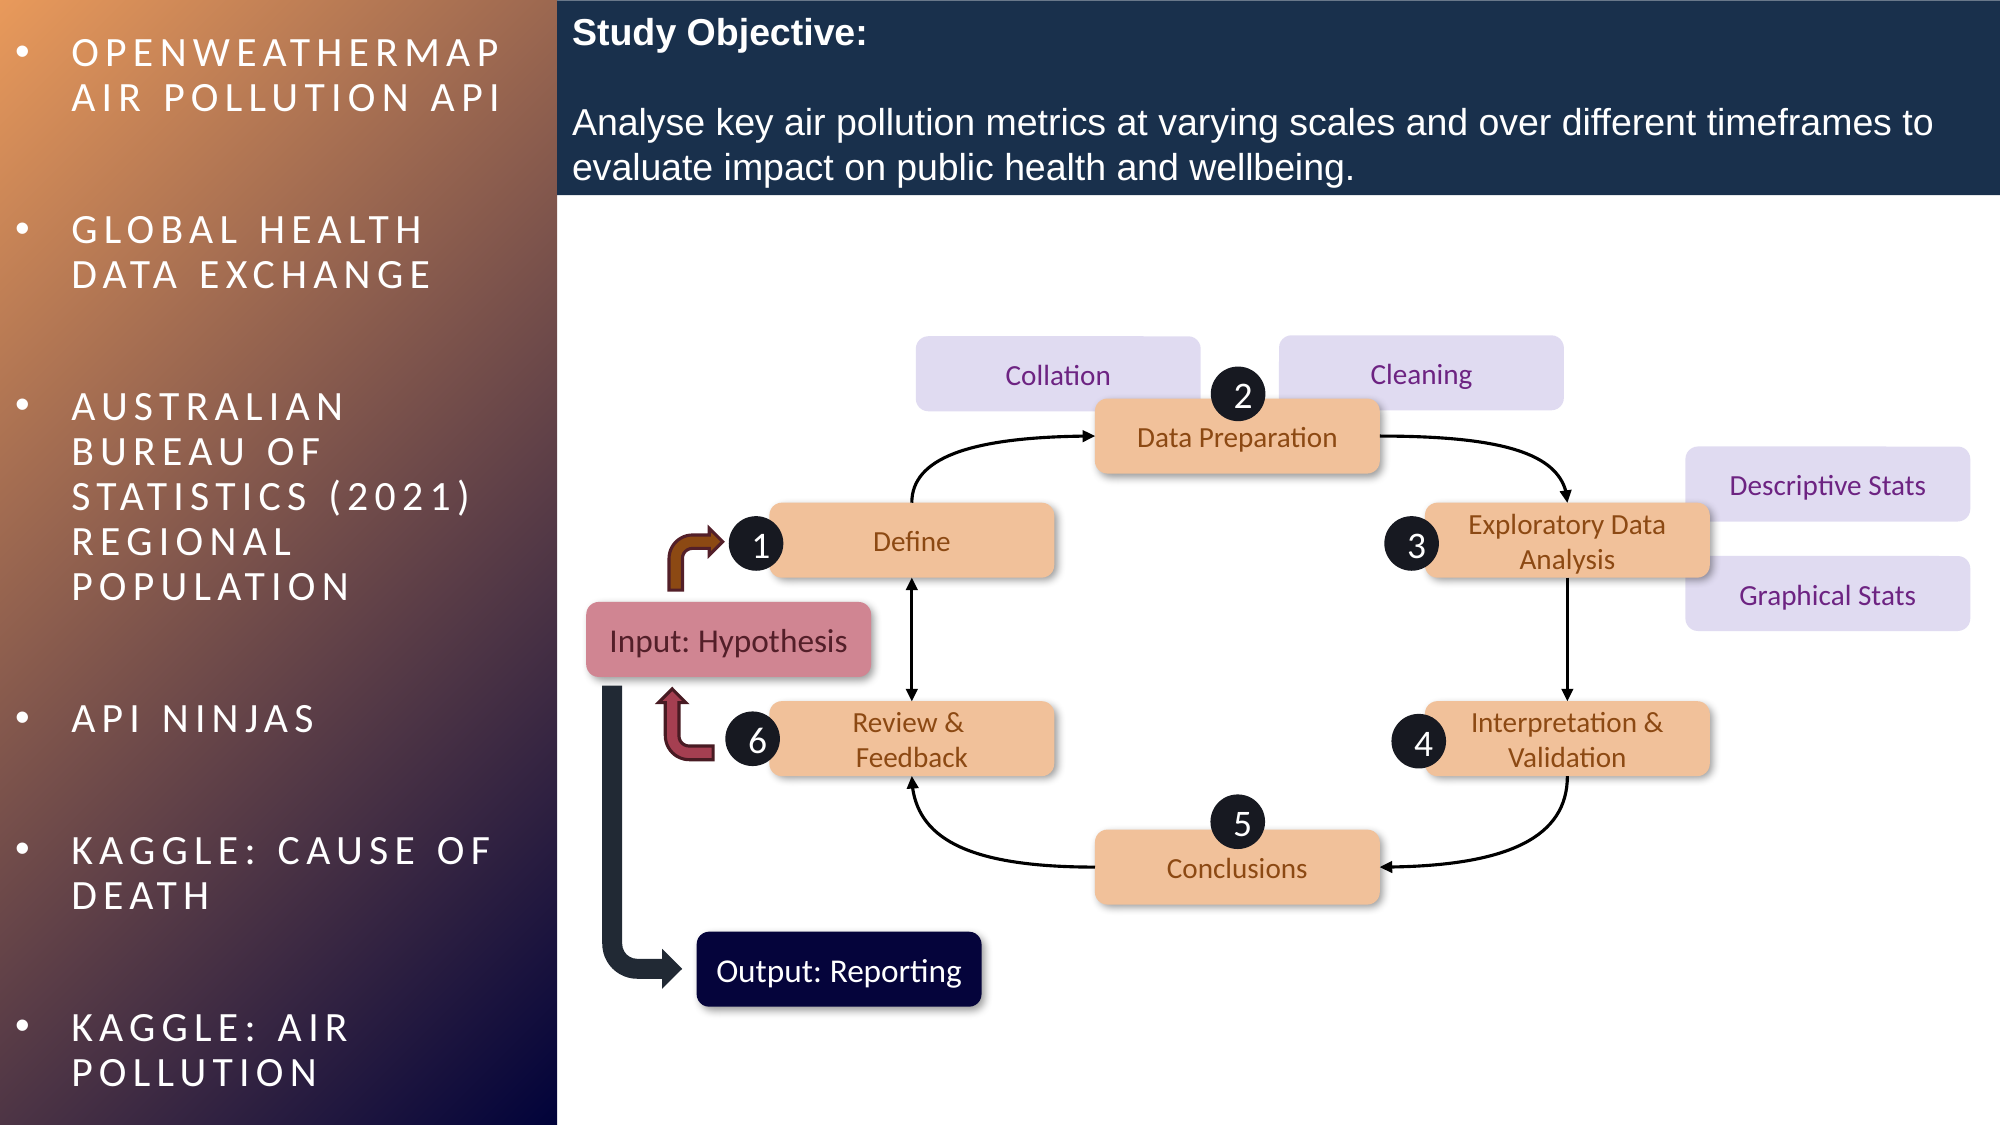

OpenWeatherMap Air Pollution API

Global Health Data Exchange

Australian Bureau of Statistics (2021) Regional Population

API NINJAS

Kaggle: cause of death

Kaggle: air pollution
Study Objective:

Analyse key air pollution metrics at varying scales and over different timeframes to evaluate impact on public health and wellbeing.
Cleaning
Collation
2
Data Preparation
Descriptive Stats
Define
Exploratory Data Analysis
1
3

Graphical Stats
Input: Hypothesis

Review &
Feedback
Interpretation & Validation
6
4
5
Conclusions
Output: Reporting